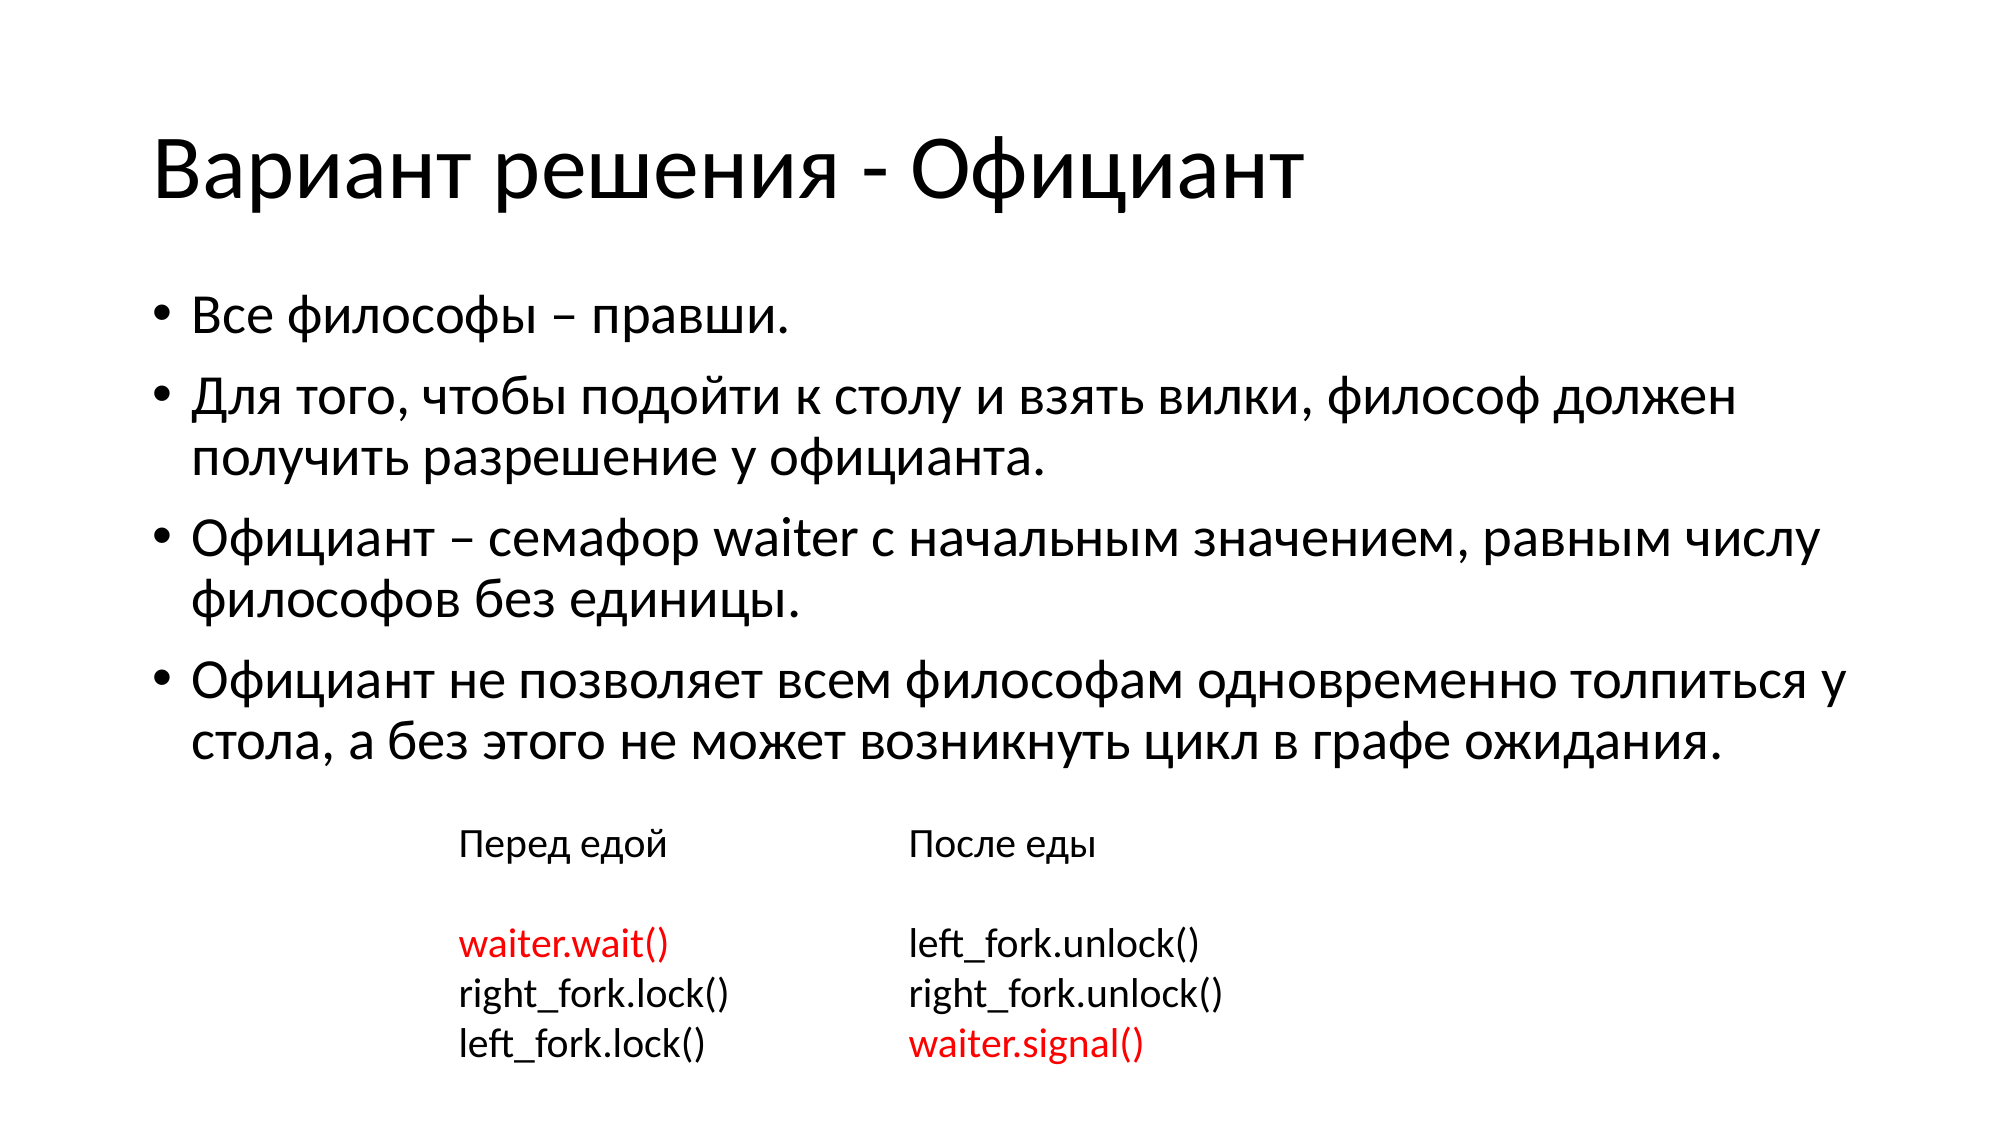

# Вариант решения - Официант
Все философы – правши.
Для того, чтобы подойти к столу и взять вилки, философ должен получить разрешение у официанта.
Официант – семафор waiter с начальным значением, равным числу философов без единицы.
Официант не позволяет всем философам одновременно толпиться у стола, а без этого не может возникнуть цикл в графе ожидания.

Перед едой		После еды

waiter.wait() 		left_fork.unlock()
right_fork.lock() 		right_fork.unlock()
left_fork.lock()		waiter.signal()